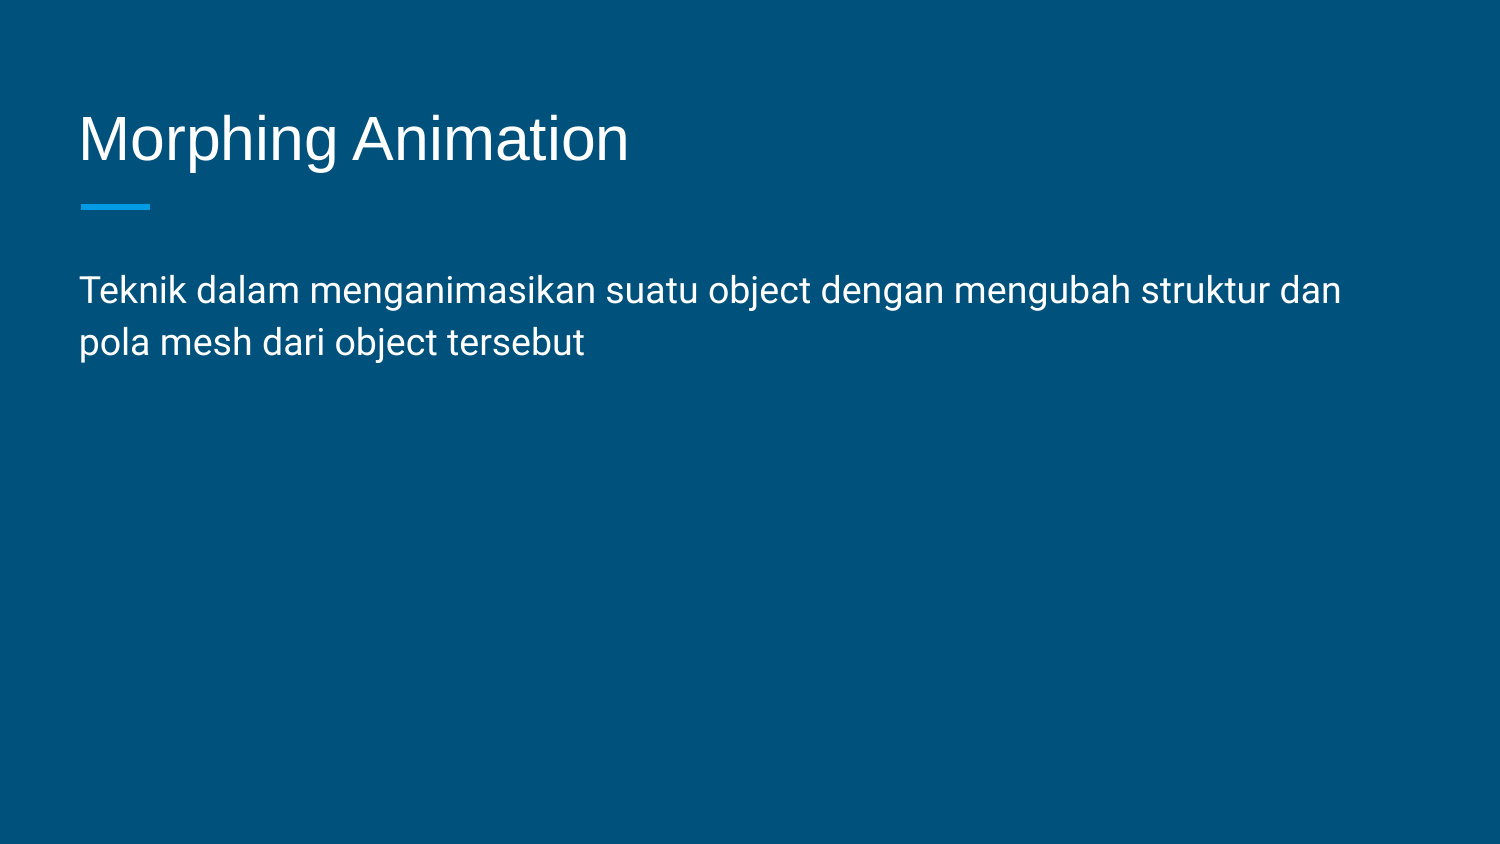

# Morphing Animation
Teknik dalam menganimasikan suatu object dengan mengubah struktur dan pola mesh dari object tersebut